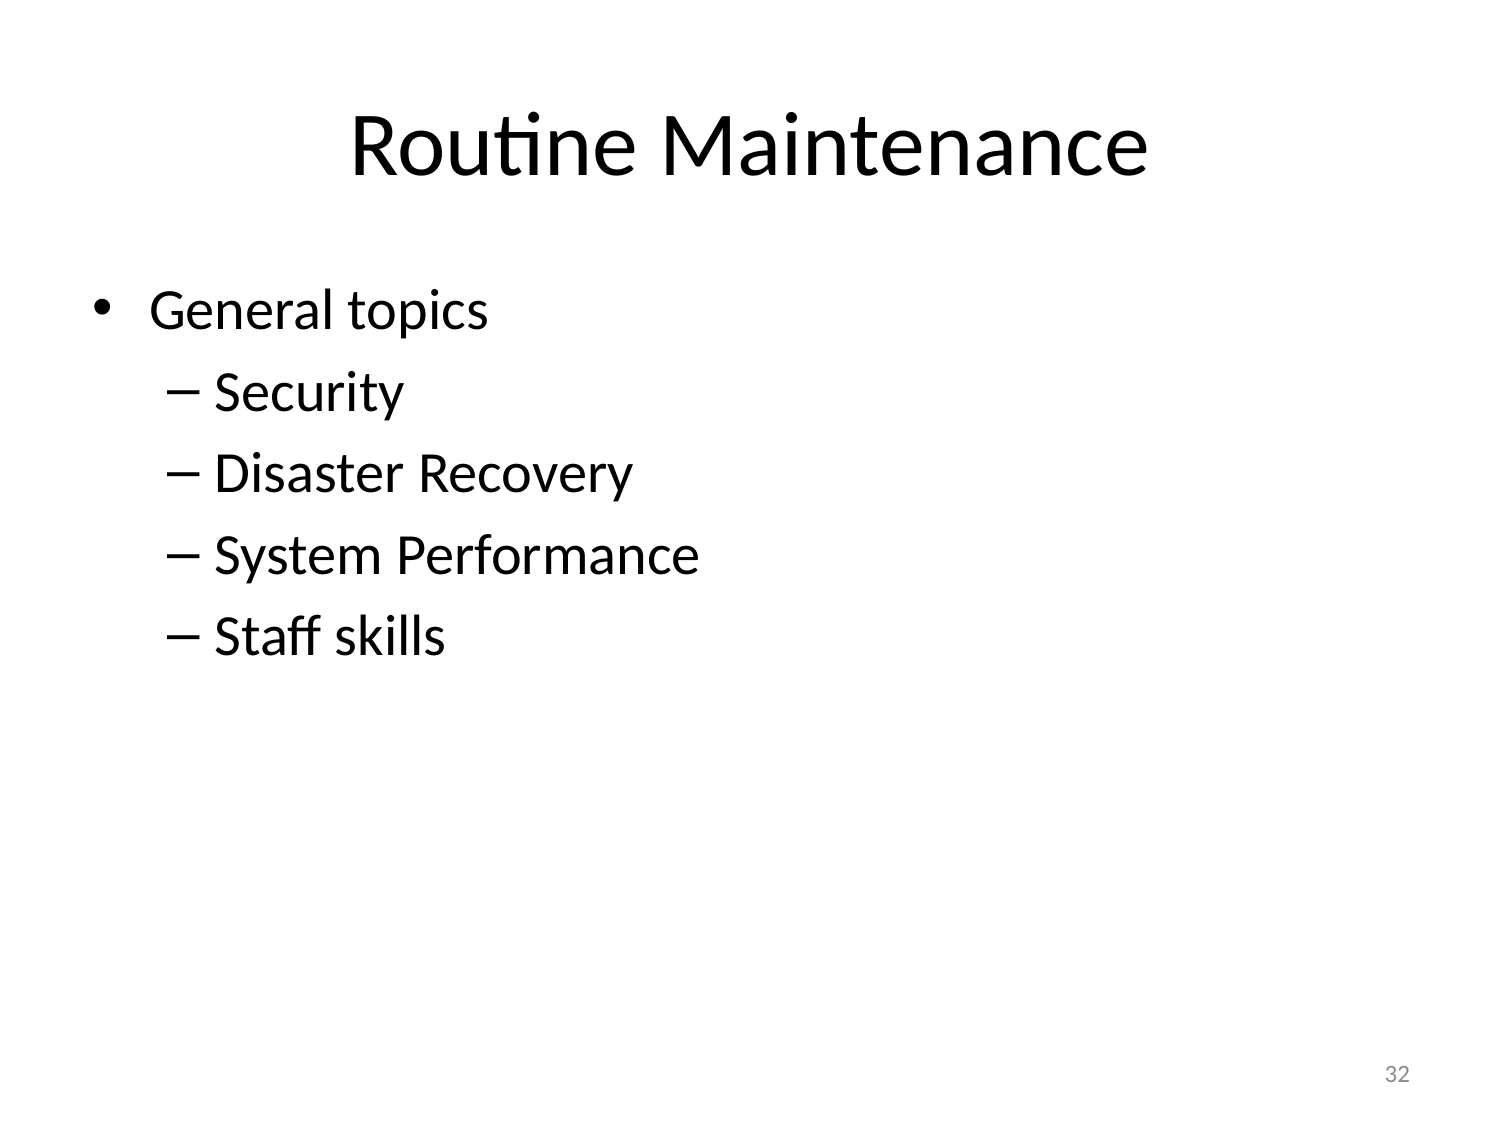

# Routine Maintenance
General topics
Security
Disaster Recovery
System Performance
Staff skills

32